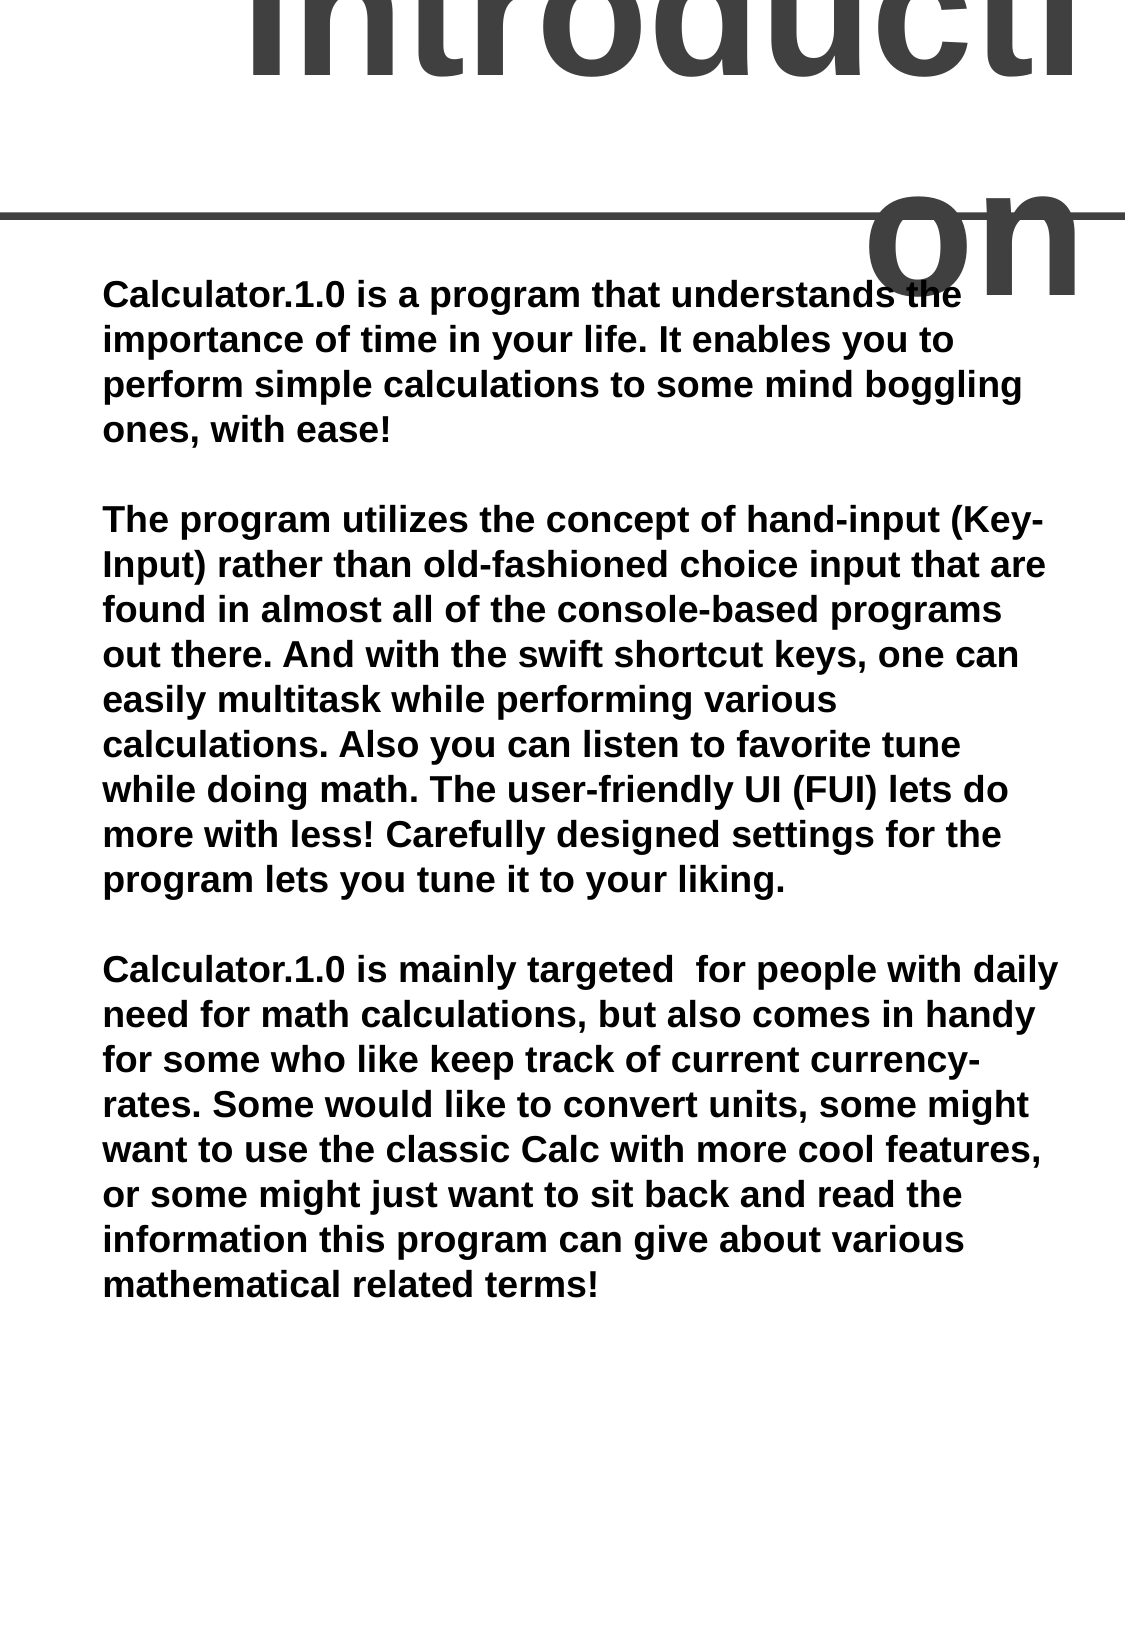

Introduction

Calculator.1.0 is a program that understands the importance of time in your life. It enables you to perform simple calculations to some mind boggling ones, with ease!

The program utilizes the concept of hand-input (Key-Input) rather than old-fashioned choice input that are found in almost all of the console-based programs out there. And with the swift shortcut keys, one can easily multitask while performing various calculations. Also you can listen to favorite tune while doing math. The user-friendly UI (FUI) lets do more with less! Carefully designed settings for the program lets you tune it to your liking.

Calculator.1.0 is mainly targeted  for people with daily need for math calculations, but also comes in handy for some who like keep track of current currency-rates. Some would like to convert units, some might want to use the classic Calc with more cool features, or some might just want to sit back and read the information this program can give about various mathematical related terms!